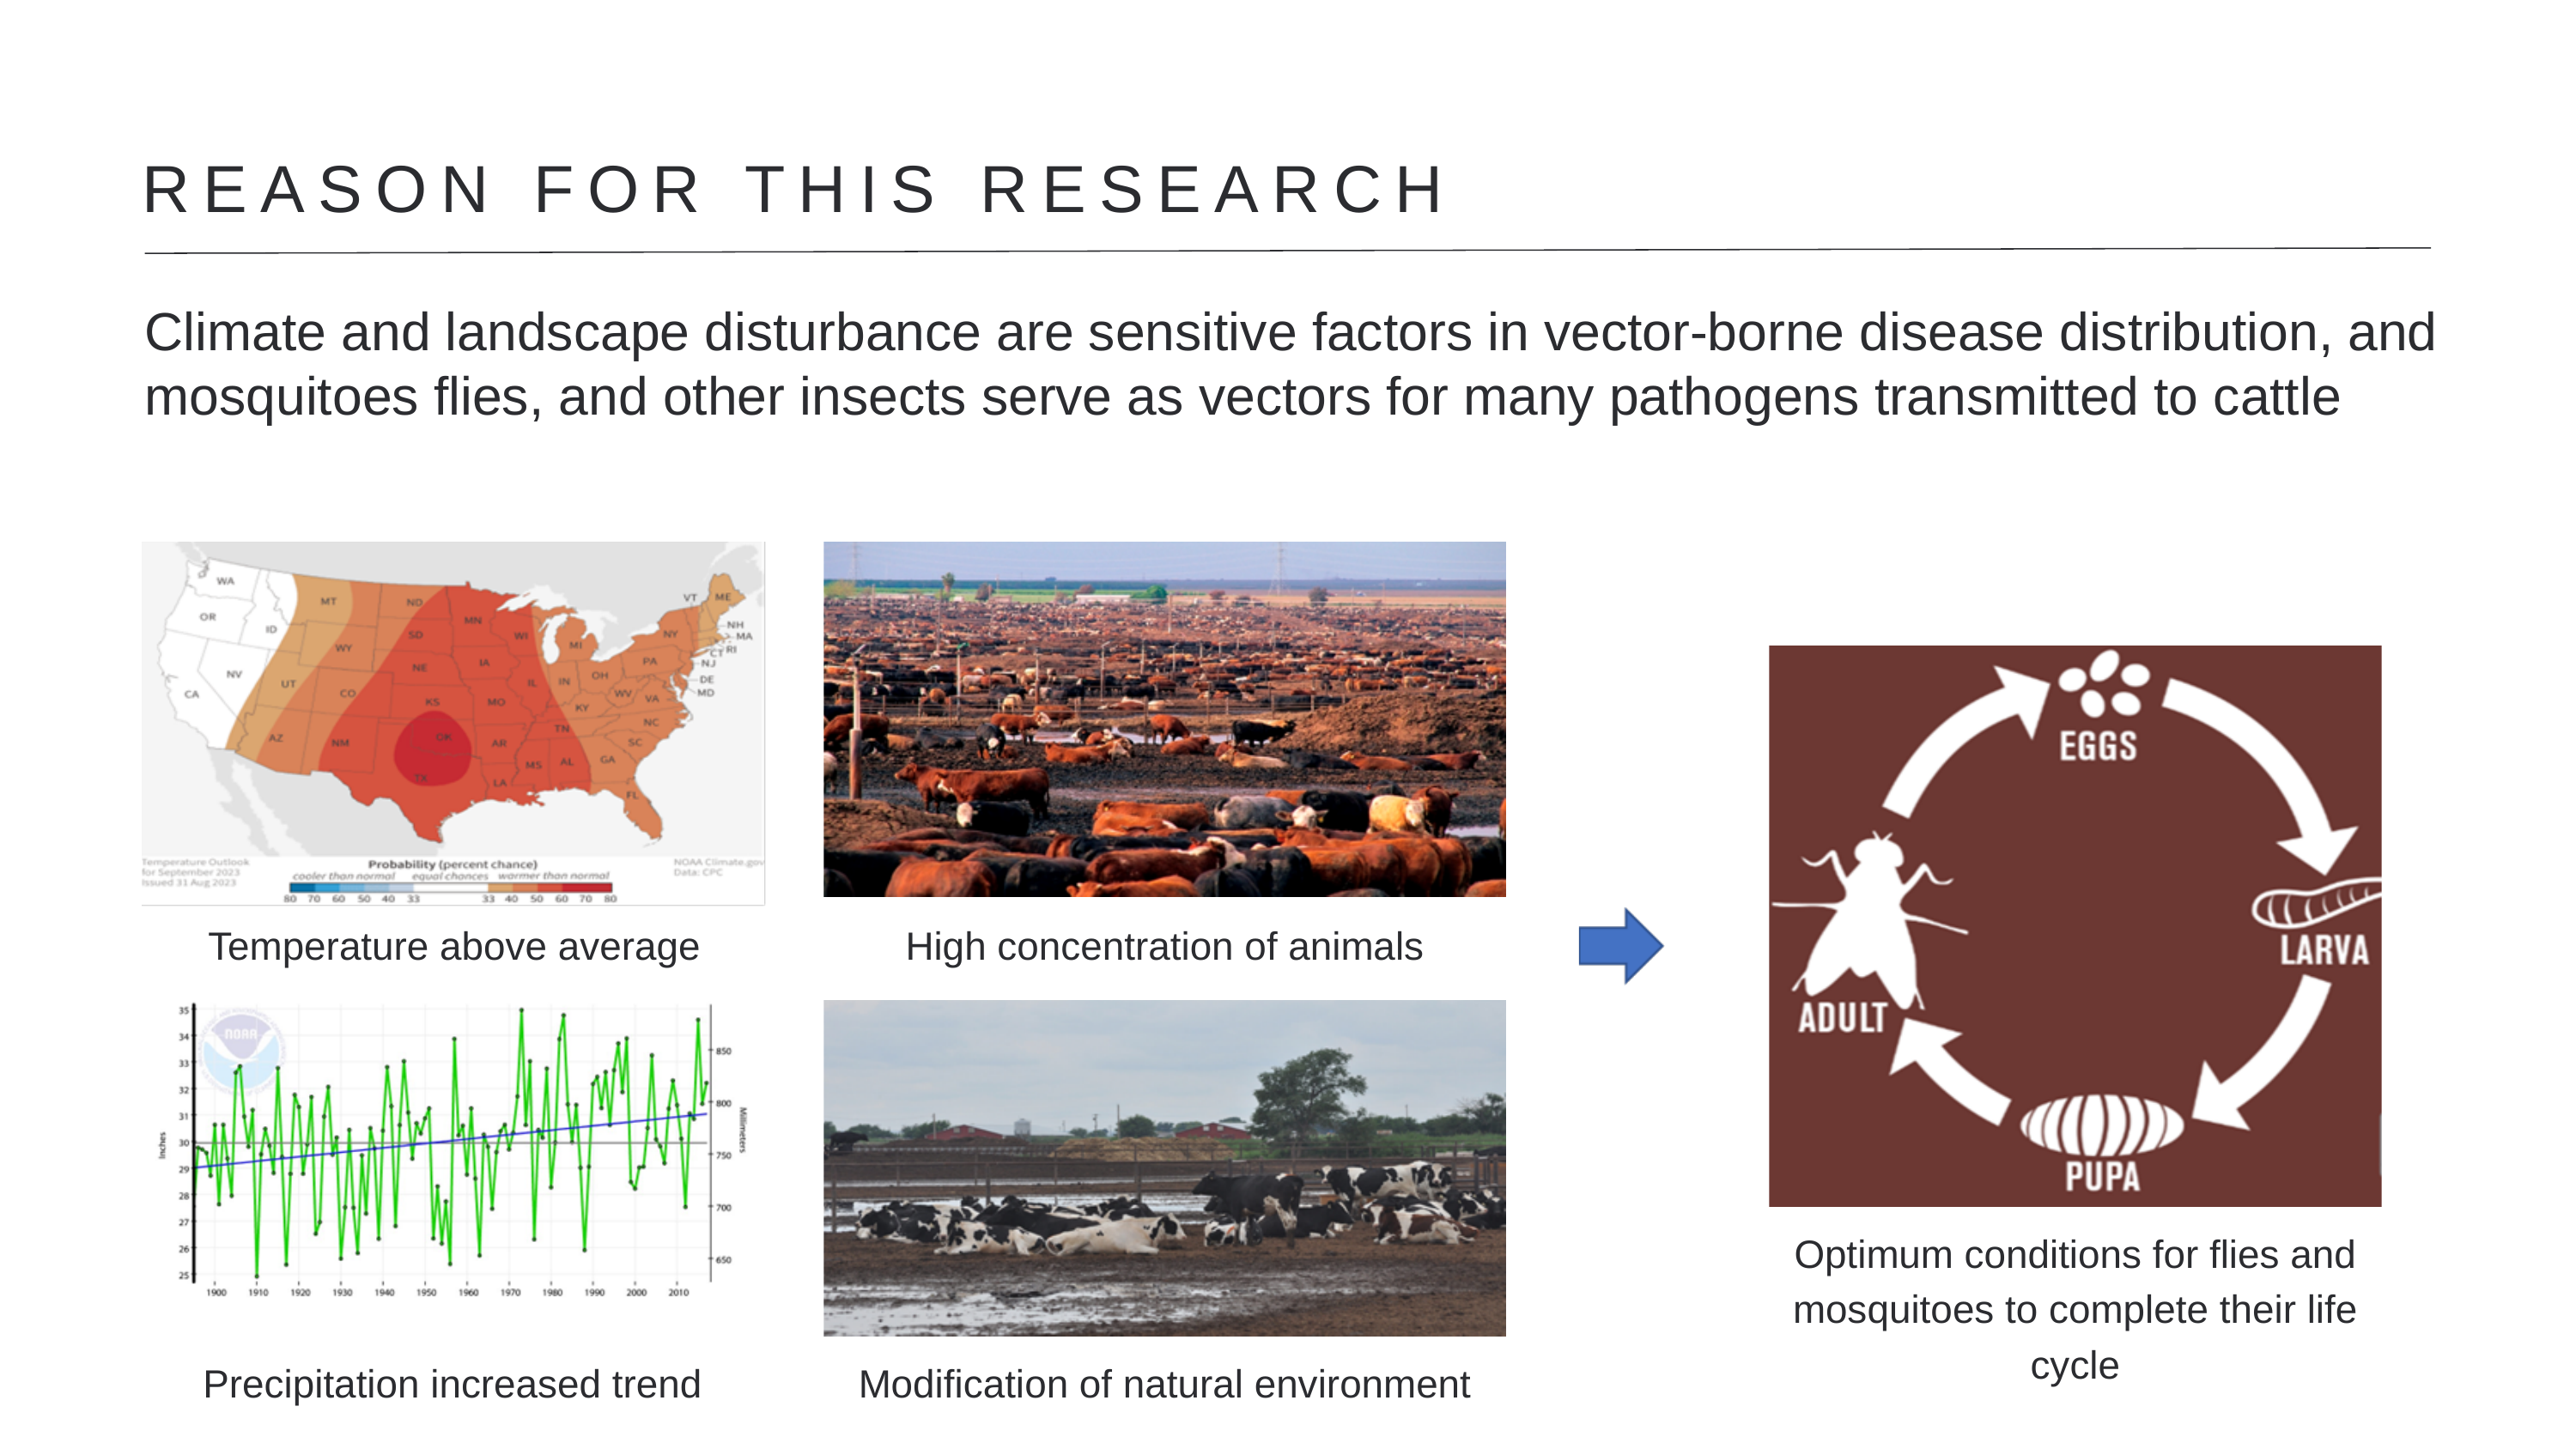

REASON FOR THIS RESEARCH

Climate and landscape disturbance are sensitive factors in vector-borne disease distribution, and mosquitoes flies, and other insects serve as vectors for many pathogens transmitted to cattle

Temperature above average
High concentration of animals

Optimum conditions for flies and mosquitoes to complete their life cycle
Precipitation increased trend
Modification of natural environment